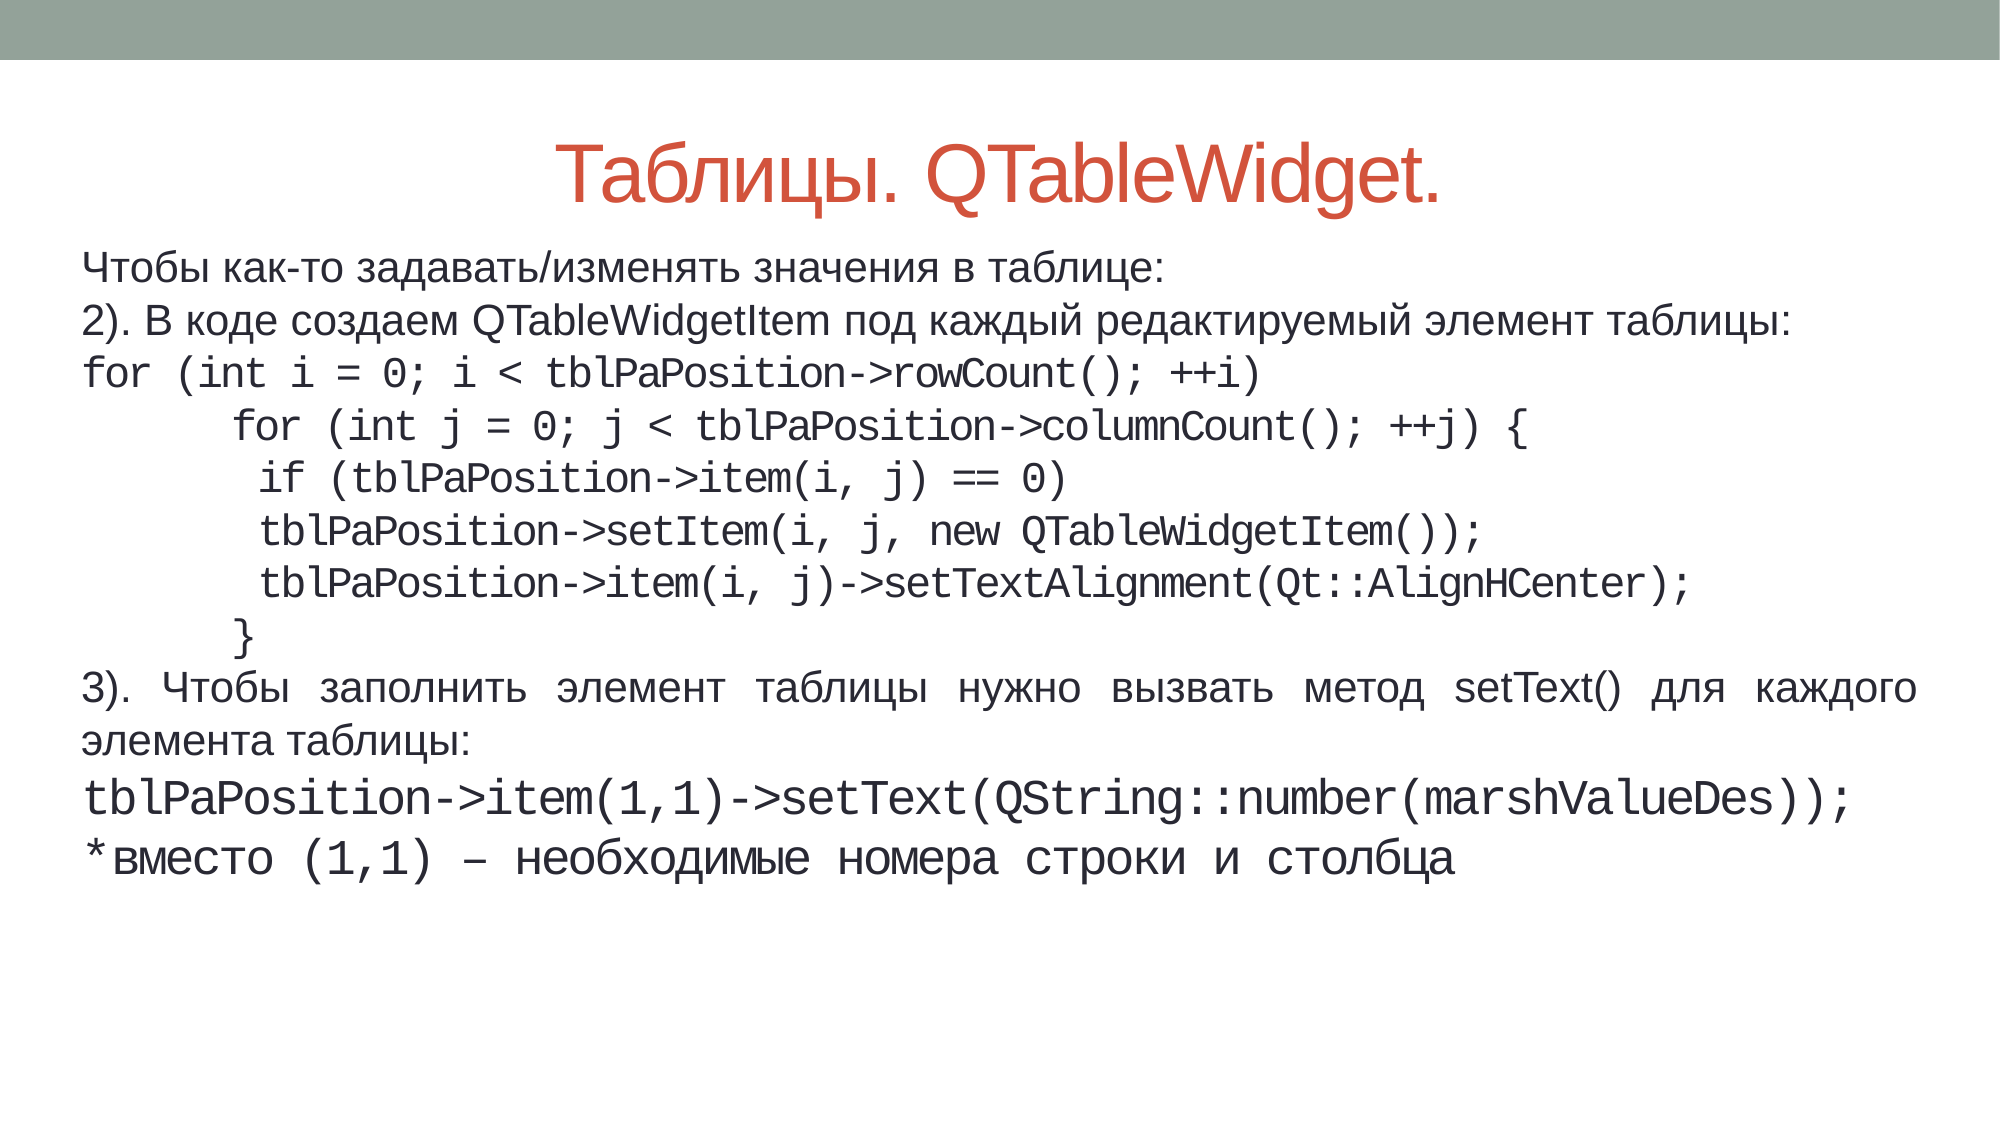

# Таблицы. QTableWidget.
Чтобы как-то задавать/изменять значения в таблице:
2). В коде создаем QTableWidgetItem под каждый редактируемый элемент таблицы:
for (int i = 0; i < tblPaPosition->rowCount(); ++i)
	for (int j = 0; j < tblPaPosition->columnCount(); ++j) {
	 if (tblPaPosition->item(i, j) == 0)
	 tblPaPosition->setItem(i, j, new QTableWidgetItem());
	 tblPaPosition->item(i, j)->setTextAlignment(Qt::AlignHCenter);
	}
3). Чтобы заполнить элемент таблицы нужно вызвать метод setText() для каждого элемента таблицы:
tblPaPosition->item(1,1)->setText(QString::number(marshValueDes));
*вместо (1,1) – необходимые номера строки и столбца